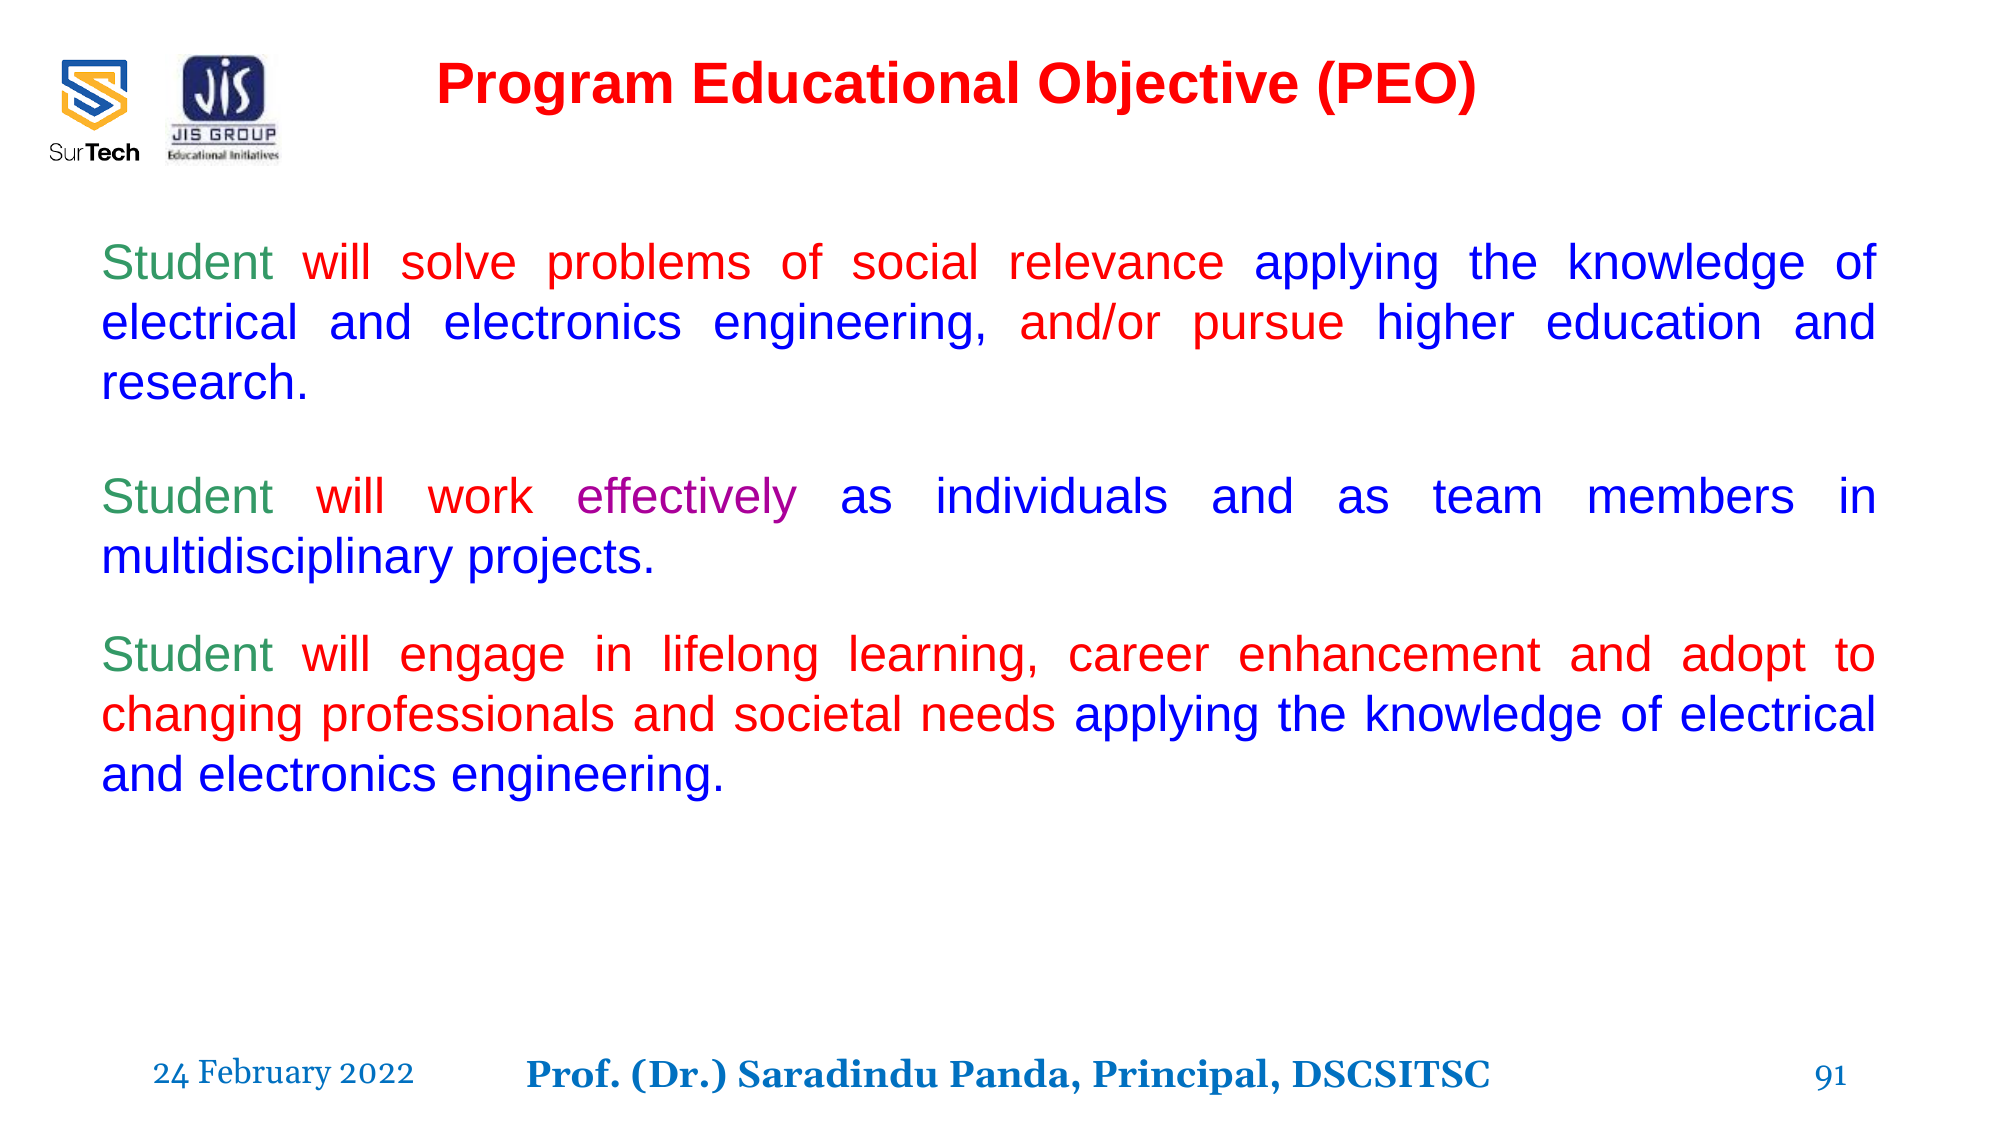

Program Educational Objective (PEO)
Student will solve problems of social relevance applying the knowledge of electrical and electronics engineering, and/or pursue higher education and research.
Student will work effectively as individuals and as team members in multidisciplinary projects.
Student will engage in lifelong learning, career enhancement and adopt to changing professionals and societal needs applying the knowledge of electrical and electronics engineering.

24 February 2022
Prof. (Dr.) Saradindu Panda, Principal, DSCSITSC
91